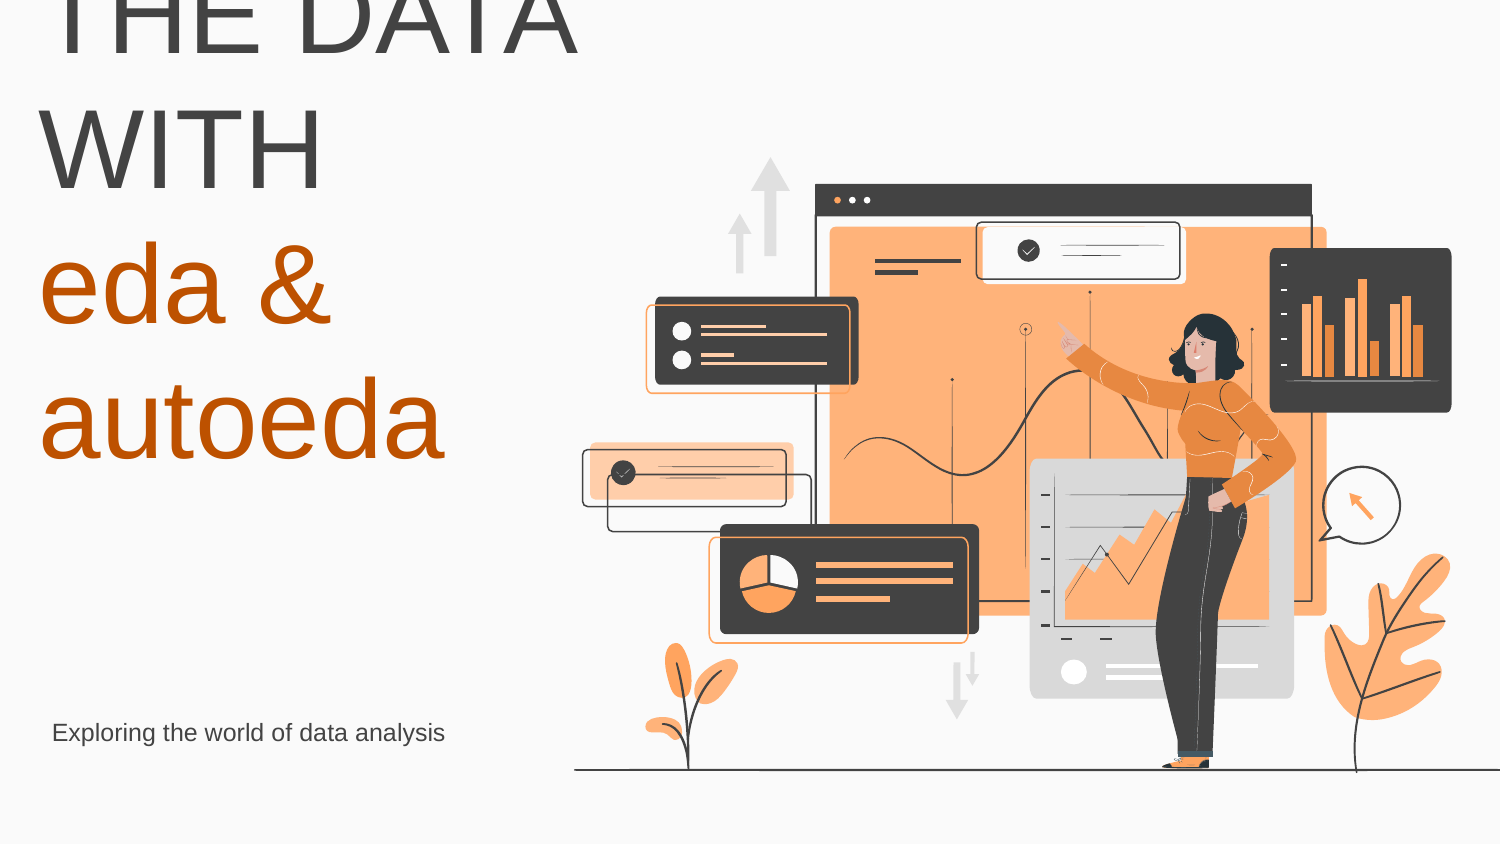

# UNLOCK THE DATA WITH eda & autoeda

Exploring the world of data analysis